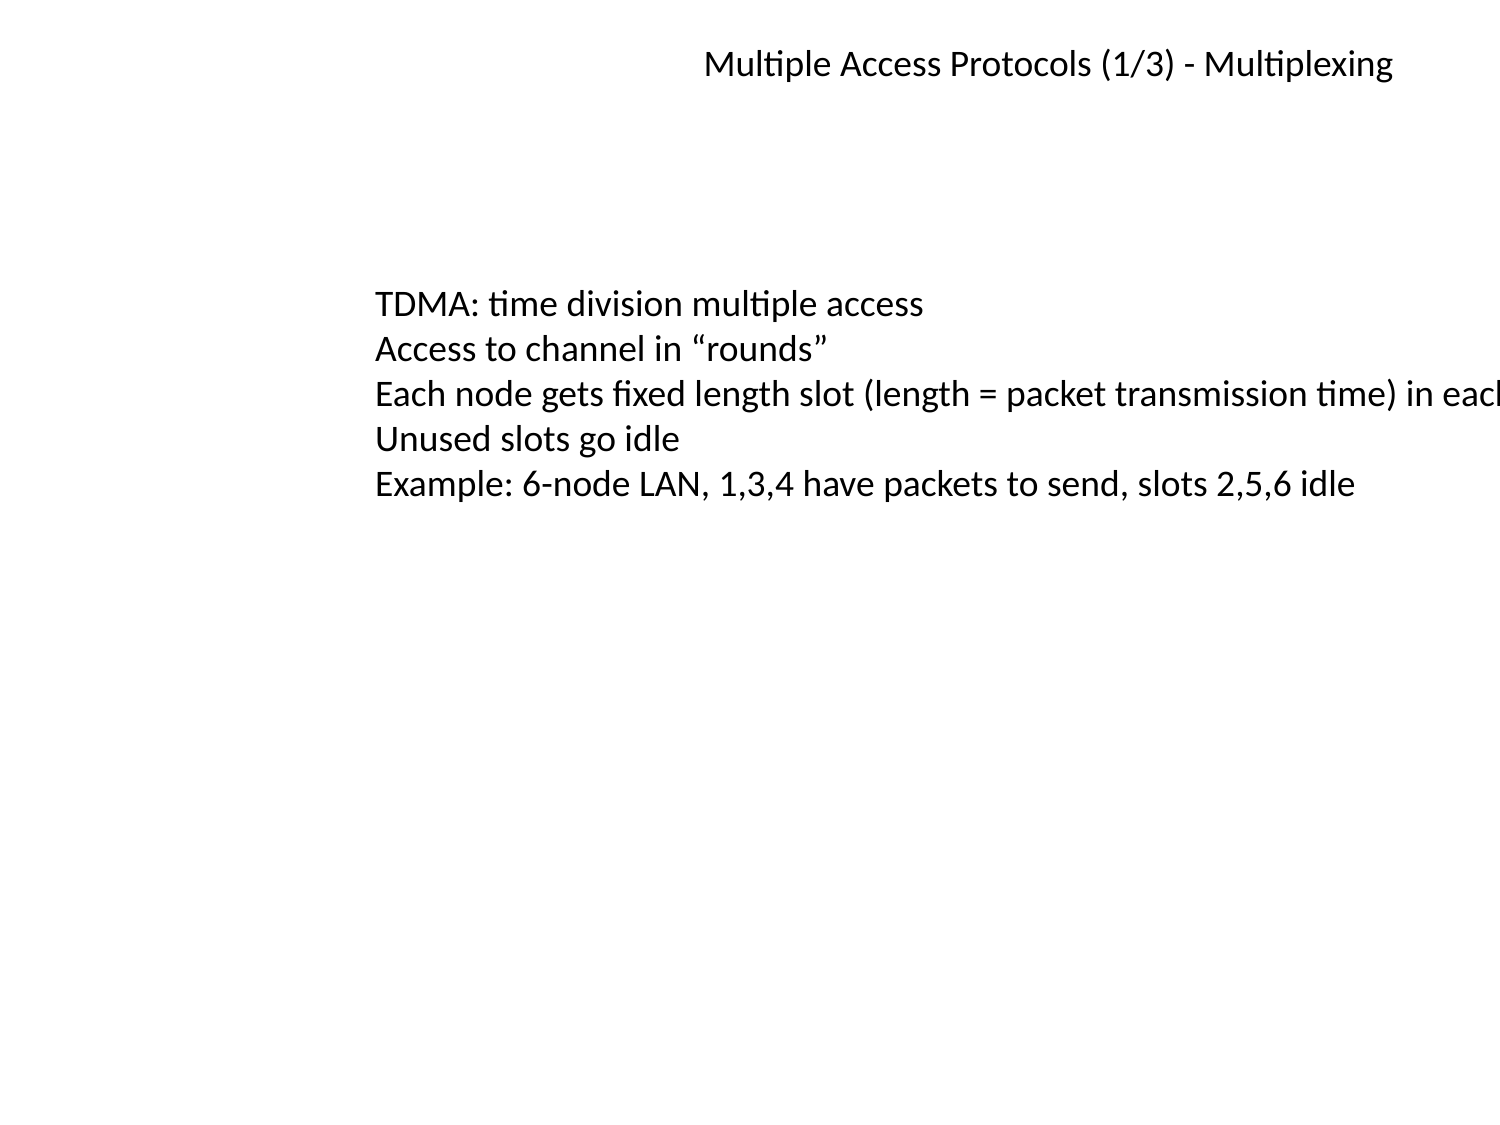

Multiple Access Protocols (1/3) - Multiplexing
TDMA: time division multiple access
Access to channel in “rounds”
Each node gets fixed length slot (length = packet transmission time) in each round
Unused slots go idle
Example: 6-node LAN, 1,3,4 have packets to send, slots 2,5,6 idle